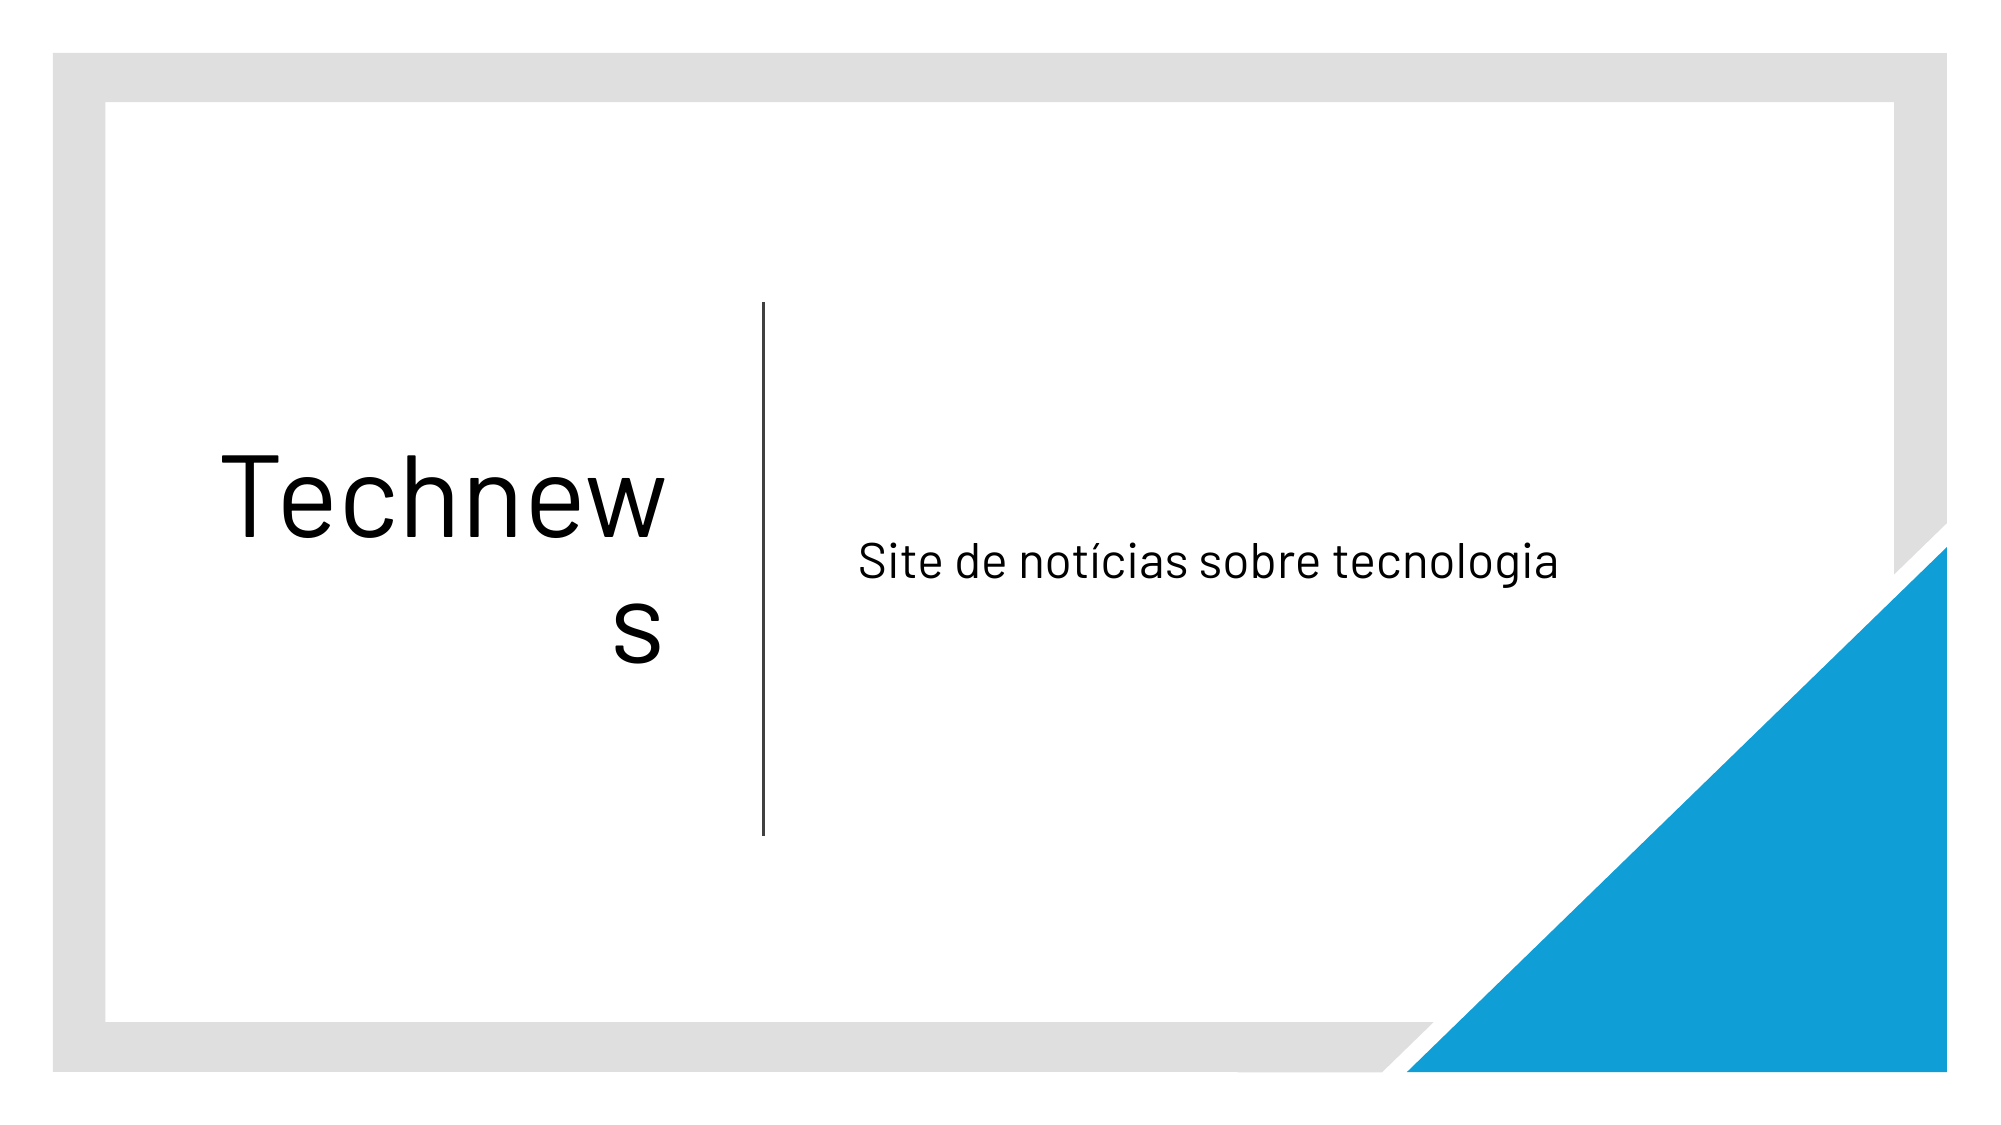

# Technews
Site de notícias sobre tecnologia